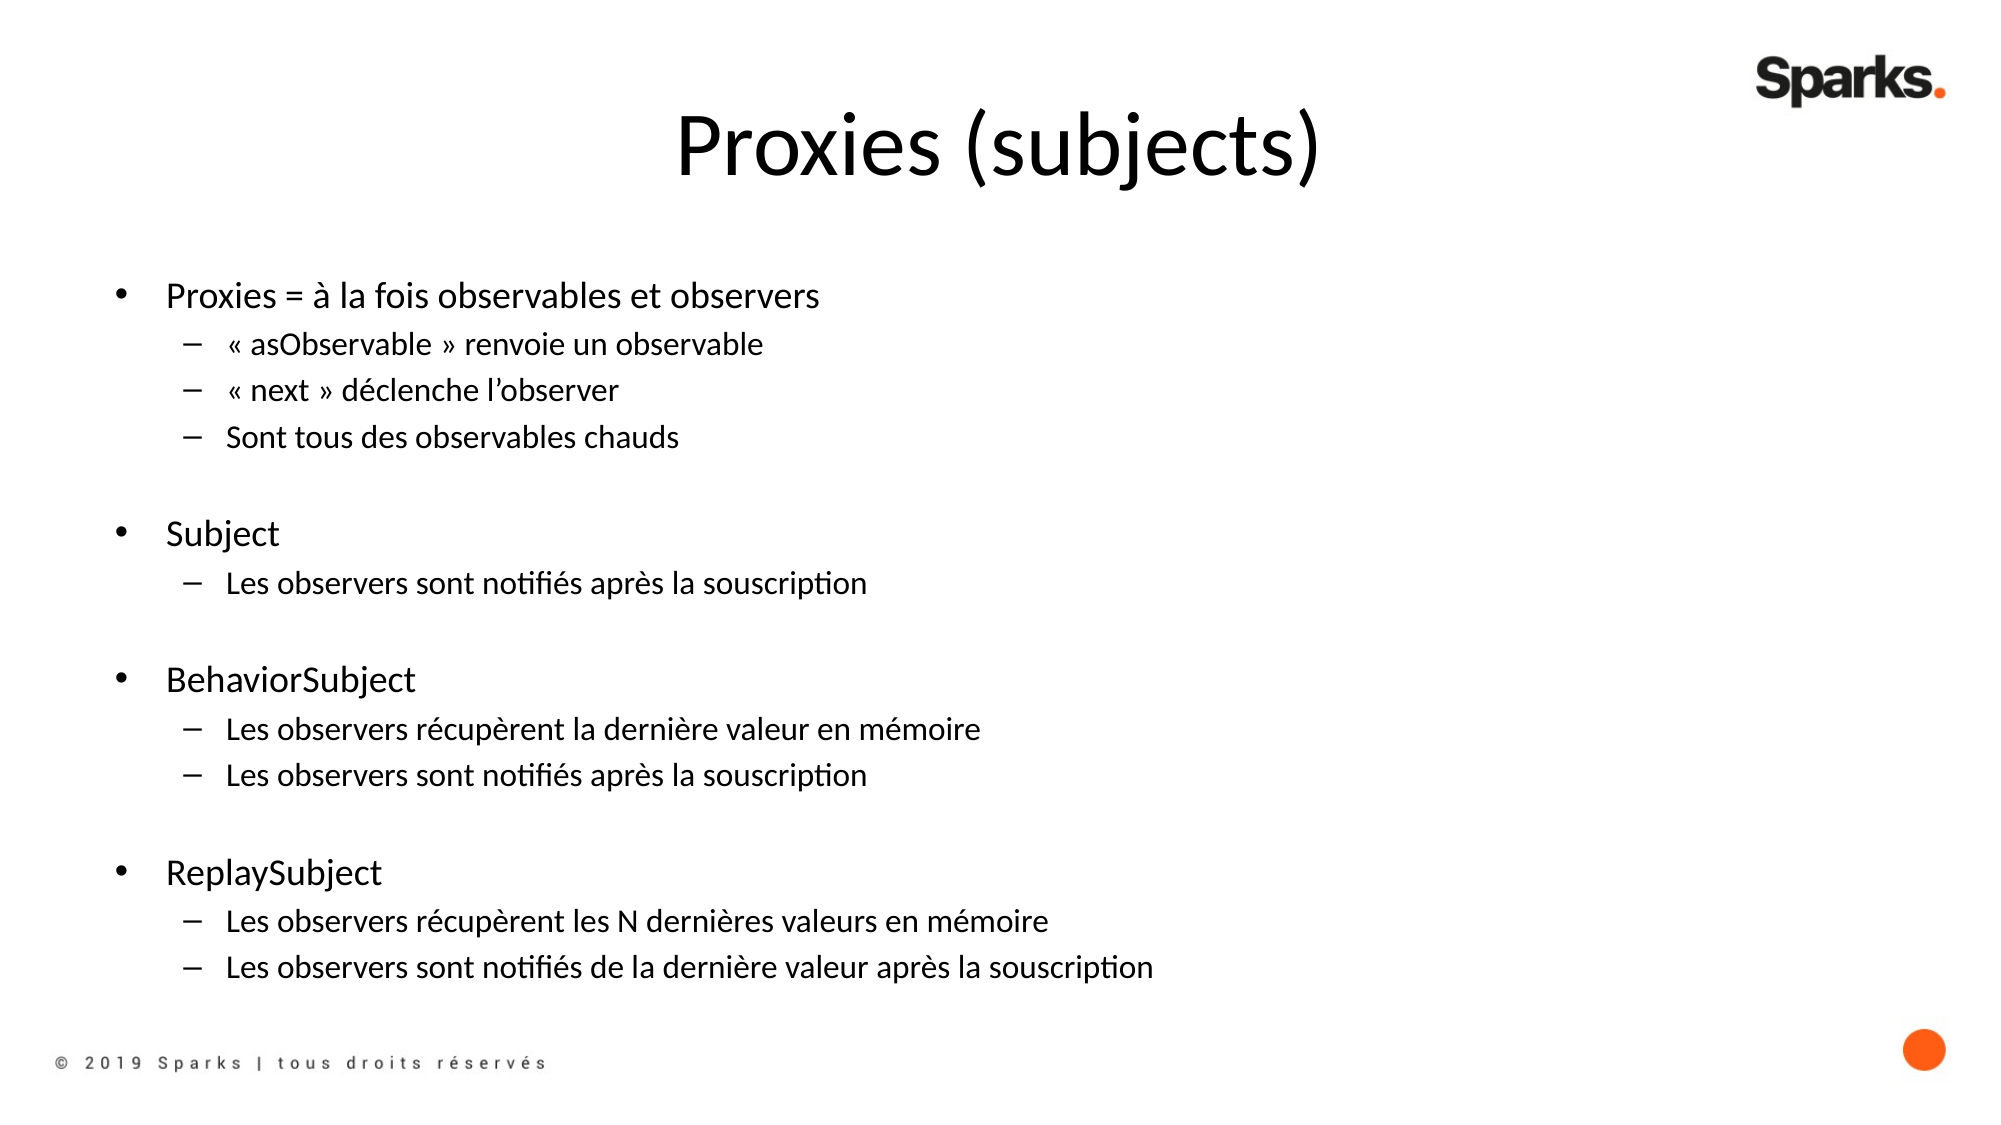

# Proxies (subjects)
Proxies = à la fois observables et observers
« asObservable » renvoie un observable
« next » déclenche l’observer
Sont tous des observables chauds

Subject
Les observers sont notifiés après la souscription

BehaviorSubject
Les observers récupèrent la dernière valeur en mémoire
Les observers sont notifiés après la souscription

ReplaySubject
Les observers récupèrent les N dernières valeurs en mémoire
Les observers sont notifiés de la dernière valeur après la souscription